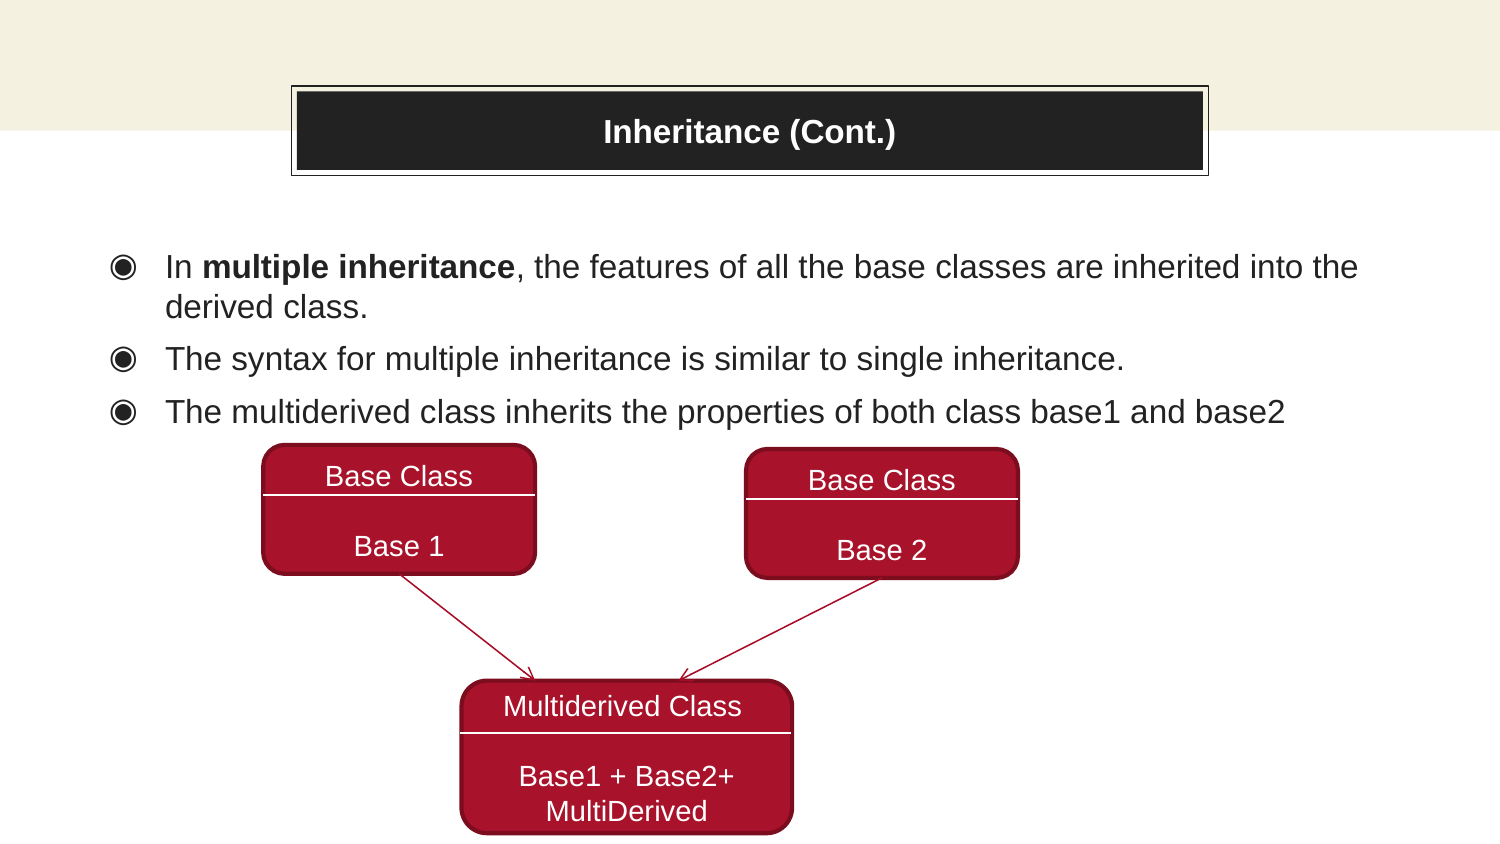

# Inheritance (Cont.)
In multiple inheritance, the features of all the base classes are inherited into the derived class.
The syntax for multiple inheritance is similar to single inheritance.
The multiderived class inherits the properties of both class base1 and base2

Base Class

Base 1
Base Class

Base 2
Multiderived Class

Base1 + Base2+ MultiDerived